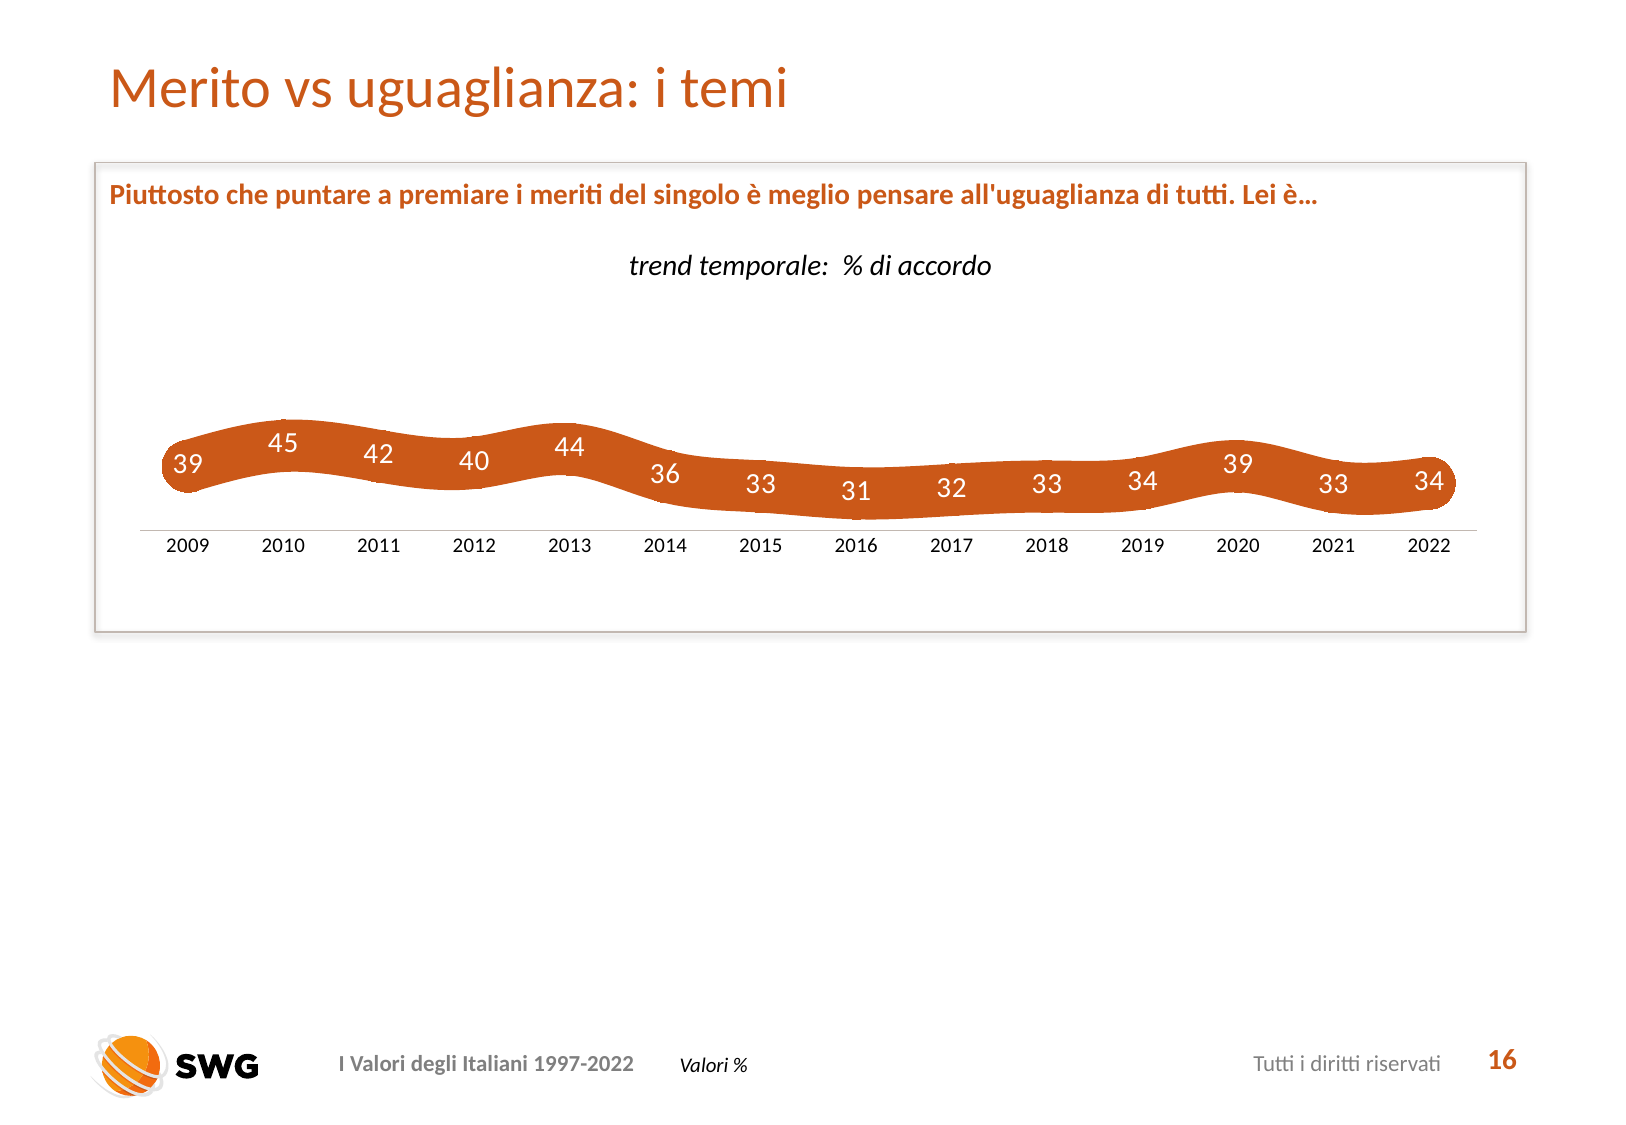

# Merito vs uguaglianza: i temi

Piuttosto che puntare a premiare i meriti del singolo è meglio pensare all'uguaglianza di tutti. Lei è…

### Chart

| Category |  |
|---|---|
| 2009 | 39.0 |
| 2010 | 45.0 |
| 2011 | 42.0 |
| 2012 | 40.0 |
| 2013 | 44.0 |
| 2014 | 36.0 |
| 2015 | 33.0 |
| 2016 | 31.0 |
| 2017 | 32.0 |
| 2018 | 33.0 |
| 2019 | 34.0 |
| 2020 | 39.0 |
| 2021 | 33.0 |
| 2022 | 34.0 |
trend temporale:  % di accordo
16
Valori %